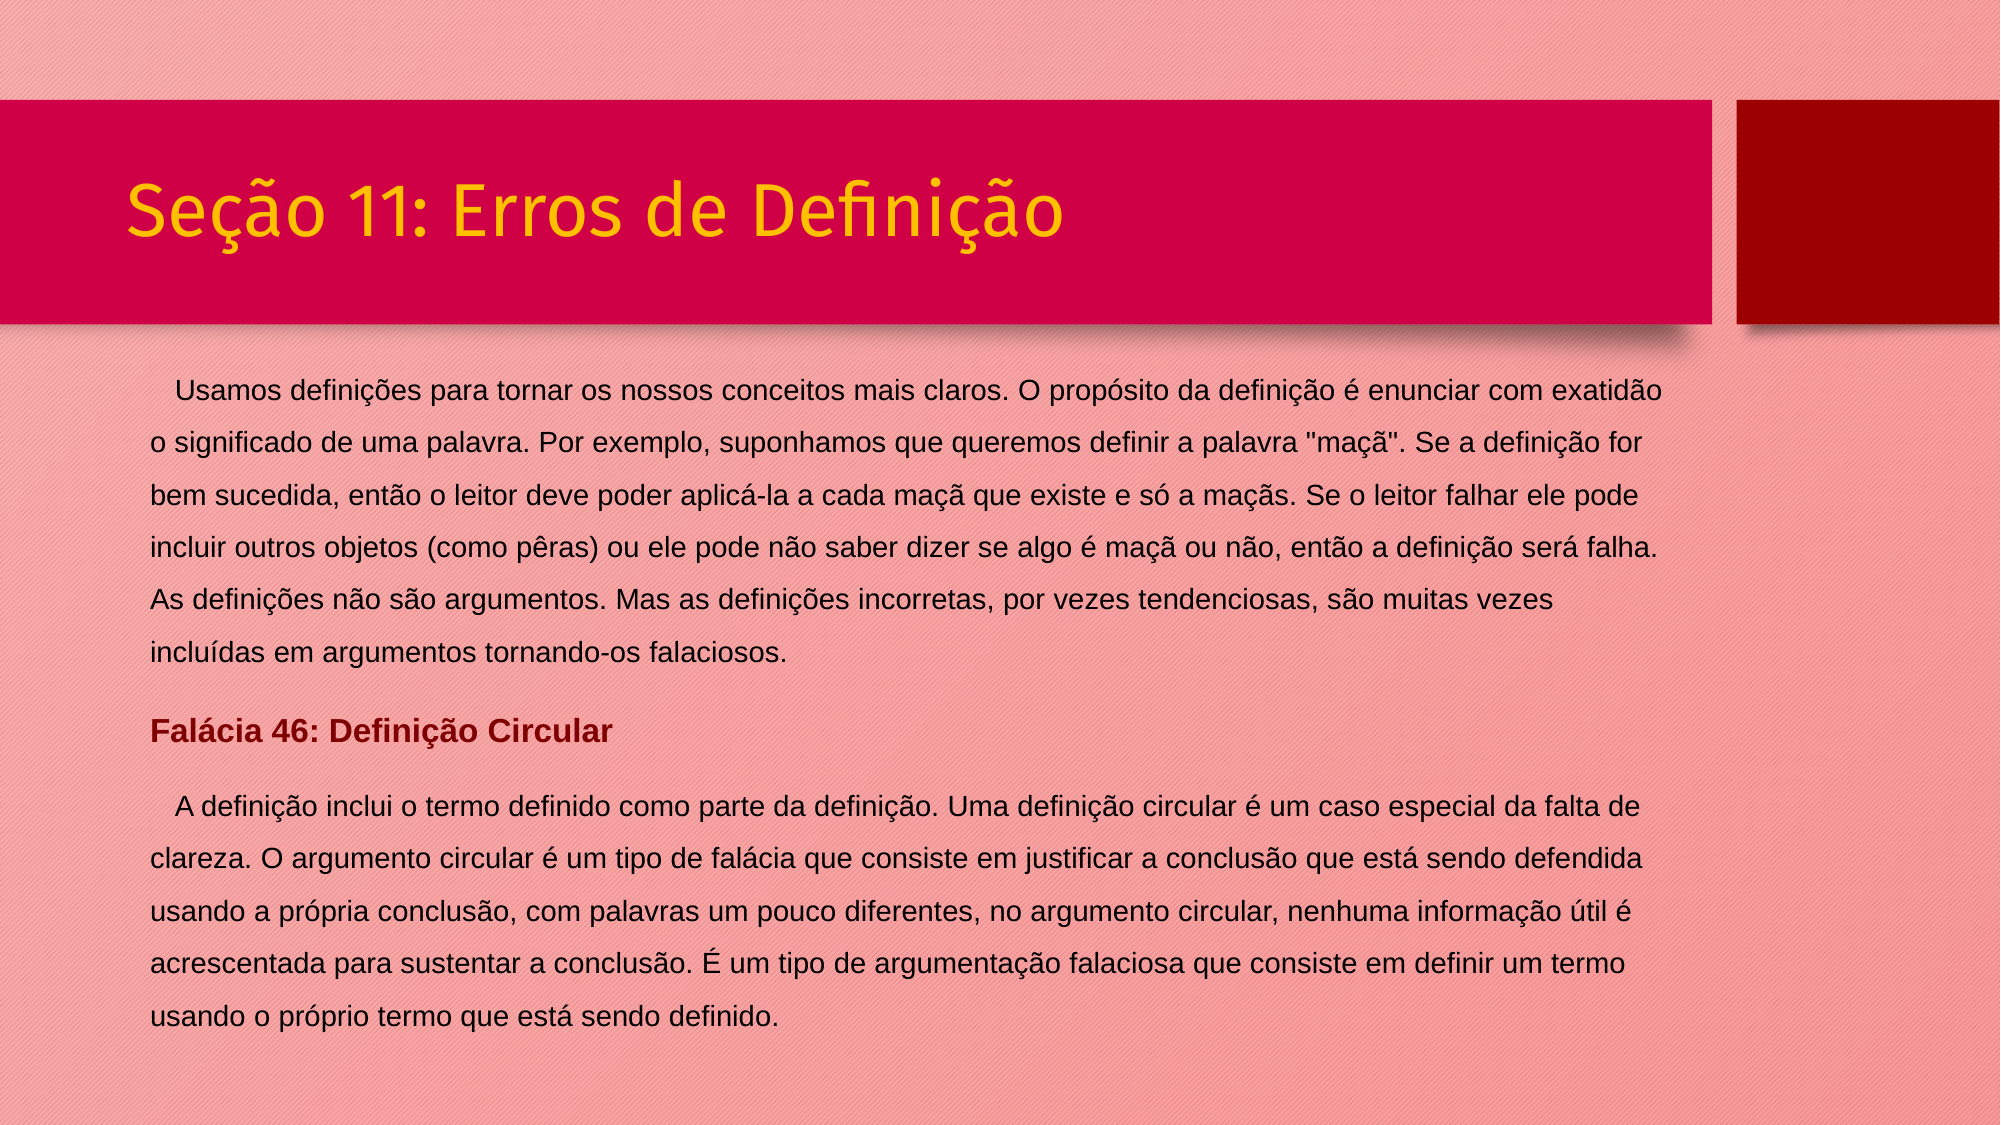

# Seção 11: Erros de Definição
   Usamos definições para tornar os nossos conceitos mais claros. O propósito da definição é enunciar com exatidão o significado de uma palavra. Por exemplo, suponhamos que queremos definir a palavra "maçã". Se a definição for bem sucedida, então o leitor deve poder aplicá-la a cada maçã que existe e só a maçãs. Se o leitor falhar ele pode incluir outros objetos (como pêras) ou ele pode não saber dizer se algo é maçã ou não, então a definição será falha. As definições não são argumentos. Mas as definições incorretas, por vezes tendenciosas, são muitas vezes incluídas em argumentos tornando-os falaciosos.
Falácia 46: Definição Circular
   A definição inclui o termo definido como parte da definição. Uma definição circular é um caso especial da falta de clareza. O argumento circular é um tipo de falácia que consiste em justificar a conclusão que está sendo defendida usando a própria conclusão, com palavras um pouco diferentes, no argumento circular, nenhuma informação útil é acrescentada para sustentar a conclusão. É um tipo de argumentação falaciosa que consiste em definir um termo usando o próprio termo que está sendo definido.